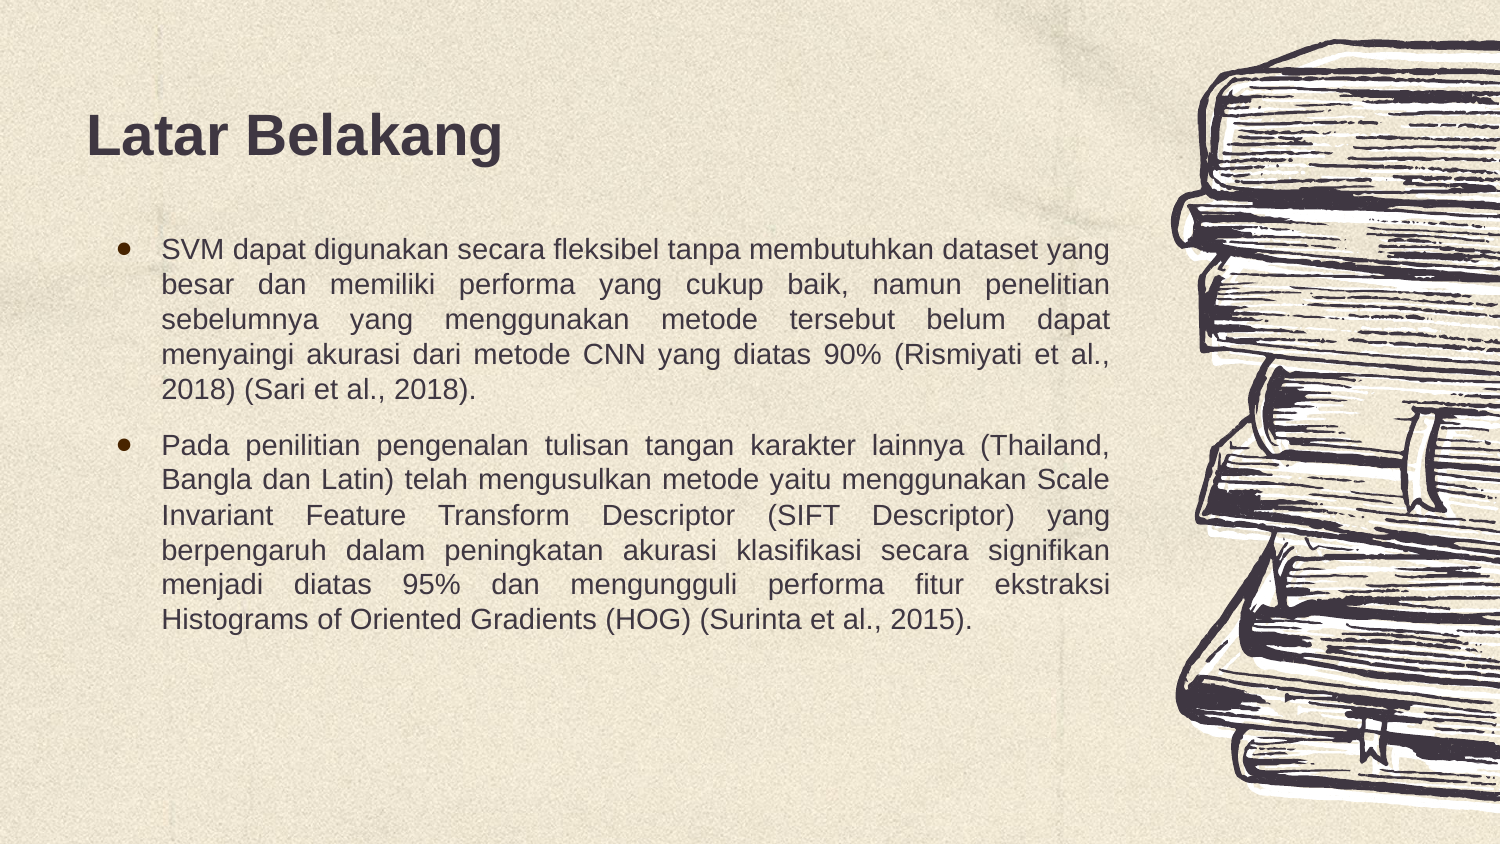

# Latar Belakang
SVM dapat digunakan secara fleksibel tanpa membutuhkan dataset yang besar dan memiliki performa yang cukup baik, namun penelitian sebelumnya yang menggunakan metode tersebut belum dapat menyaingi akurasi dari metode CNN yang diatas 90% (Rismiyati et al., 2018) (Sari et al., 2018).
Pada penilitian pengenalan tulisan tangan karakter lainnya (Thailand, Bangla dan Latin) telah mengusulkan metode yaitu menggunakan Scale Invariant Feature Transform Descriptor (SIFT Descriptor) yang berpengaruh dalam peningkatan akurasi klasifikasi secara signifikan menjadi diatas 95% dan mengungguli performa fitur ekstraksi Histograms of Oriented Gradients (HOG) (Surinta et al., 2015).